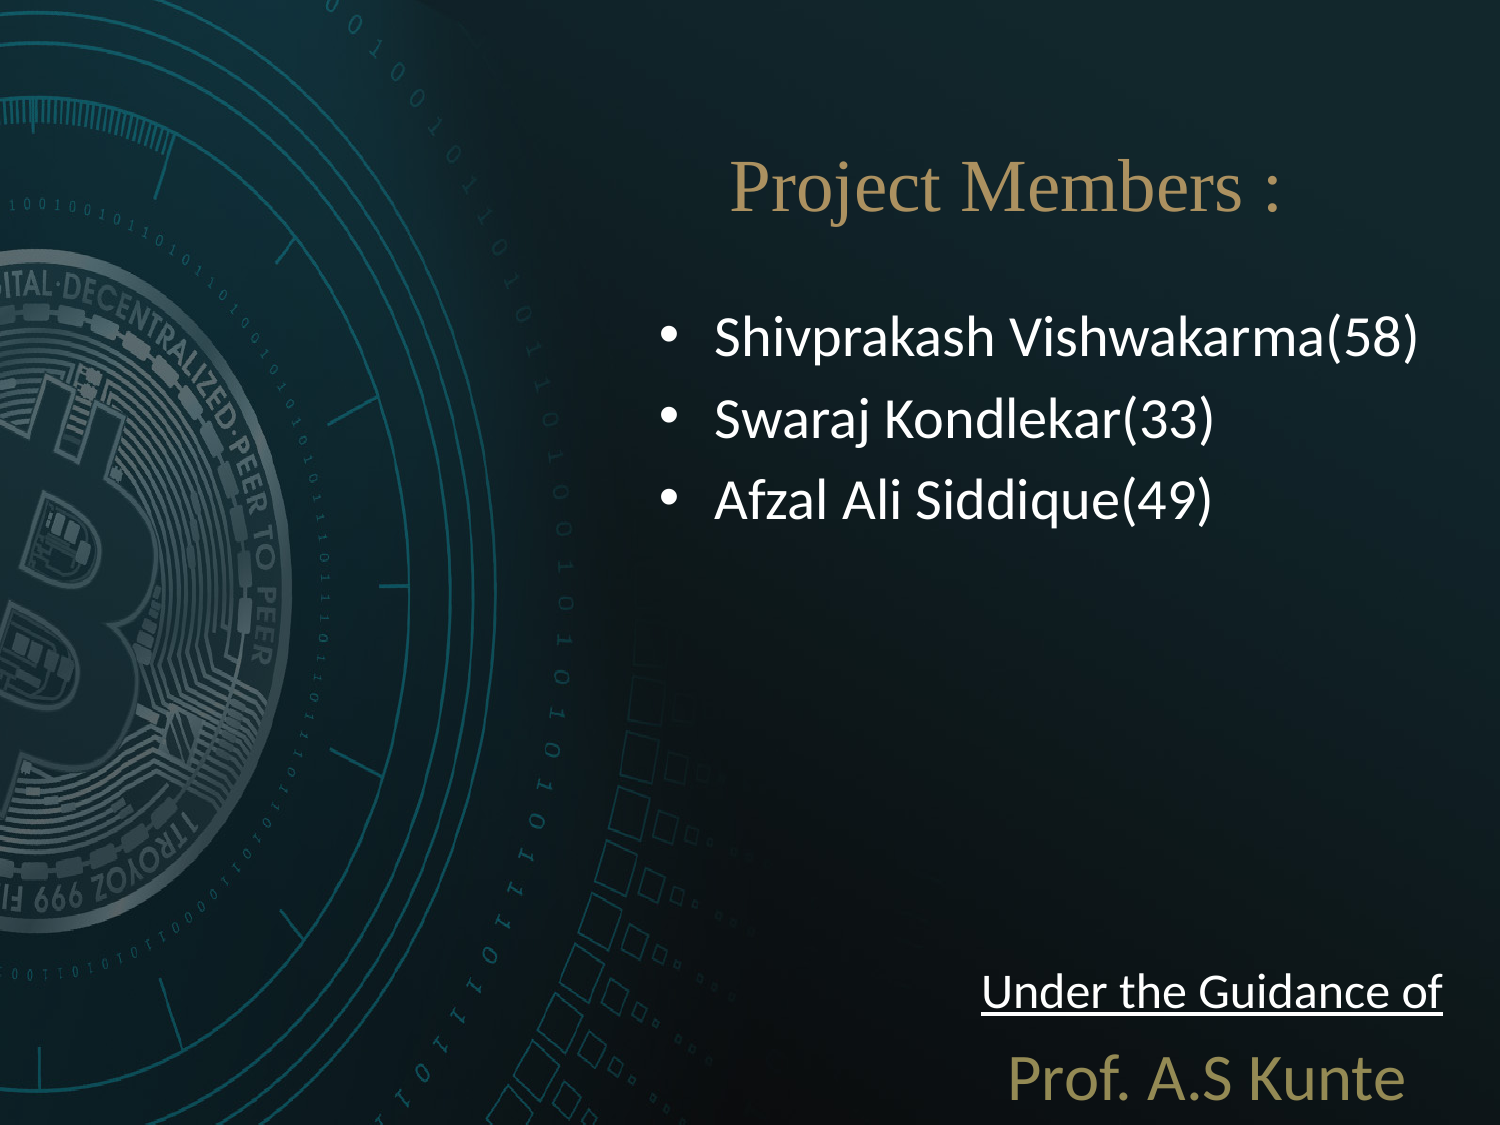

# Project Members :
Shivprakash Vishwakarma(58)
Swaraj Kondlekar(33)
Afzal Ali Siddique(49)

	             Under the Guidance of
                               Prof. A.S Kunte